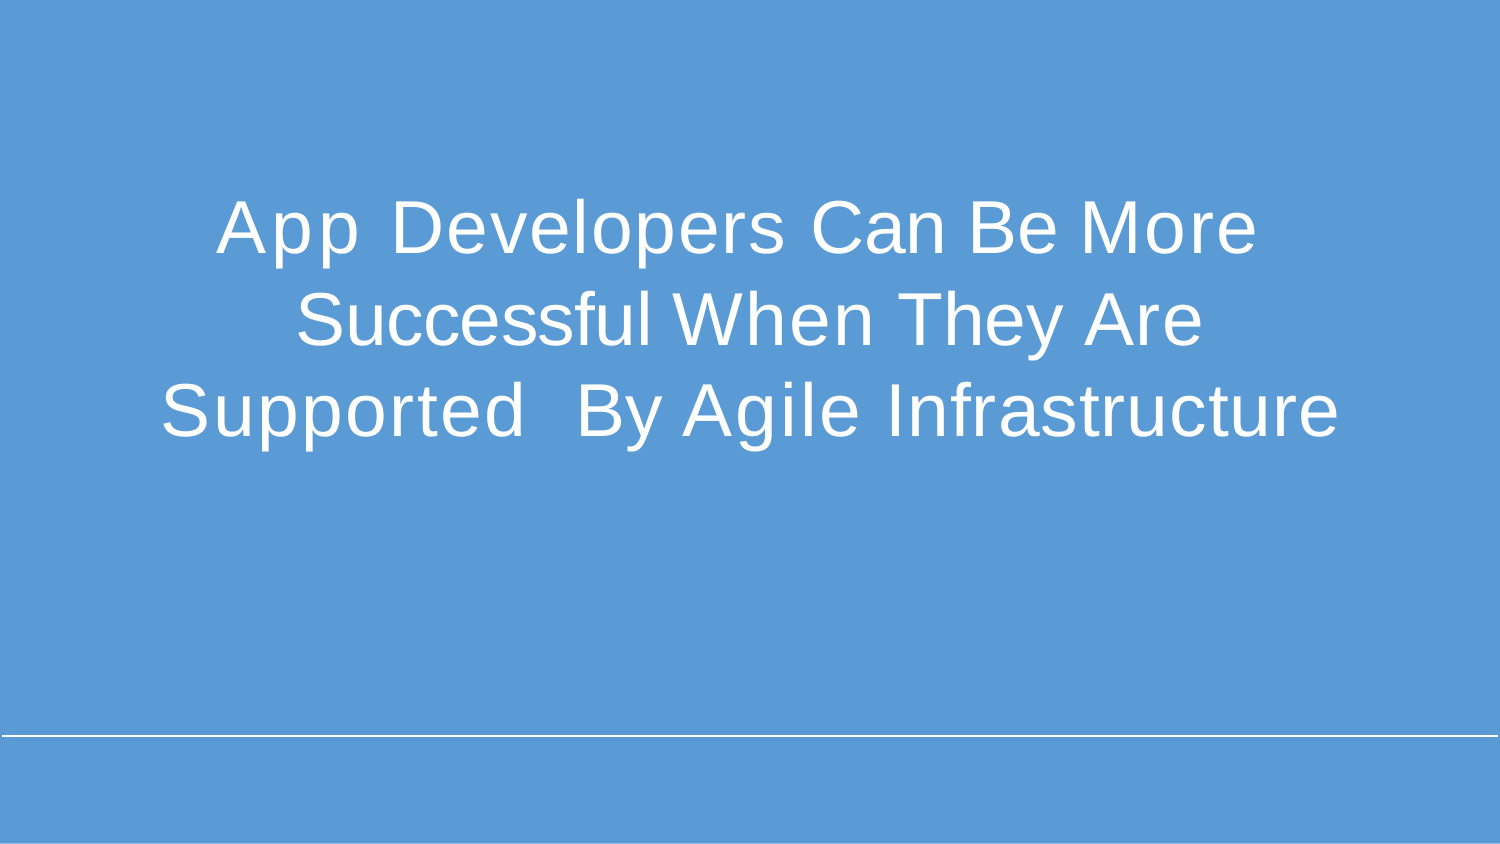

# App Developers Can Be More  Successful When They Are Supported  By Agile Infrastructure